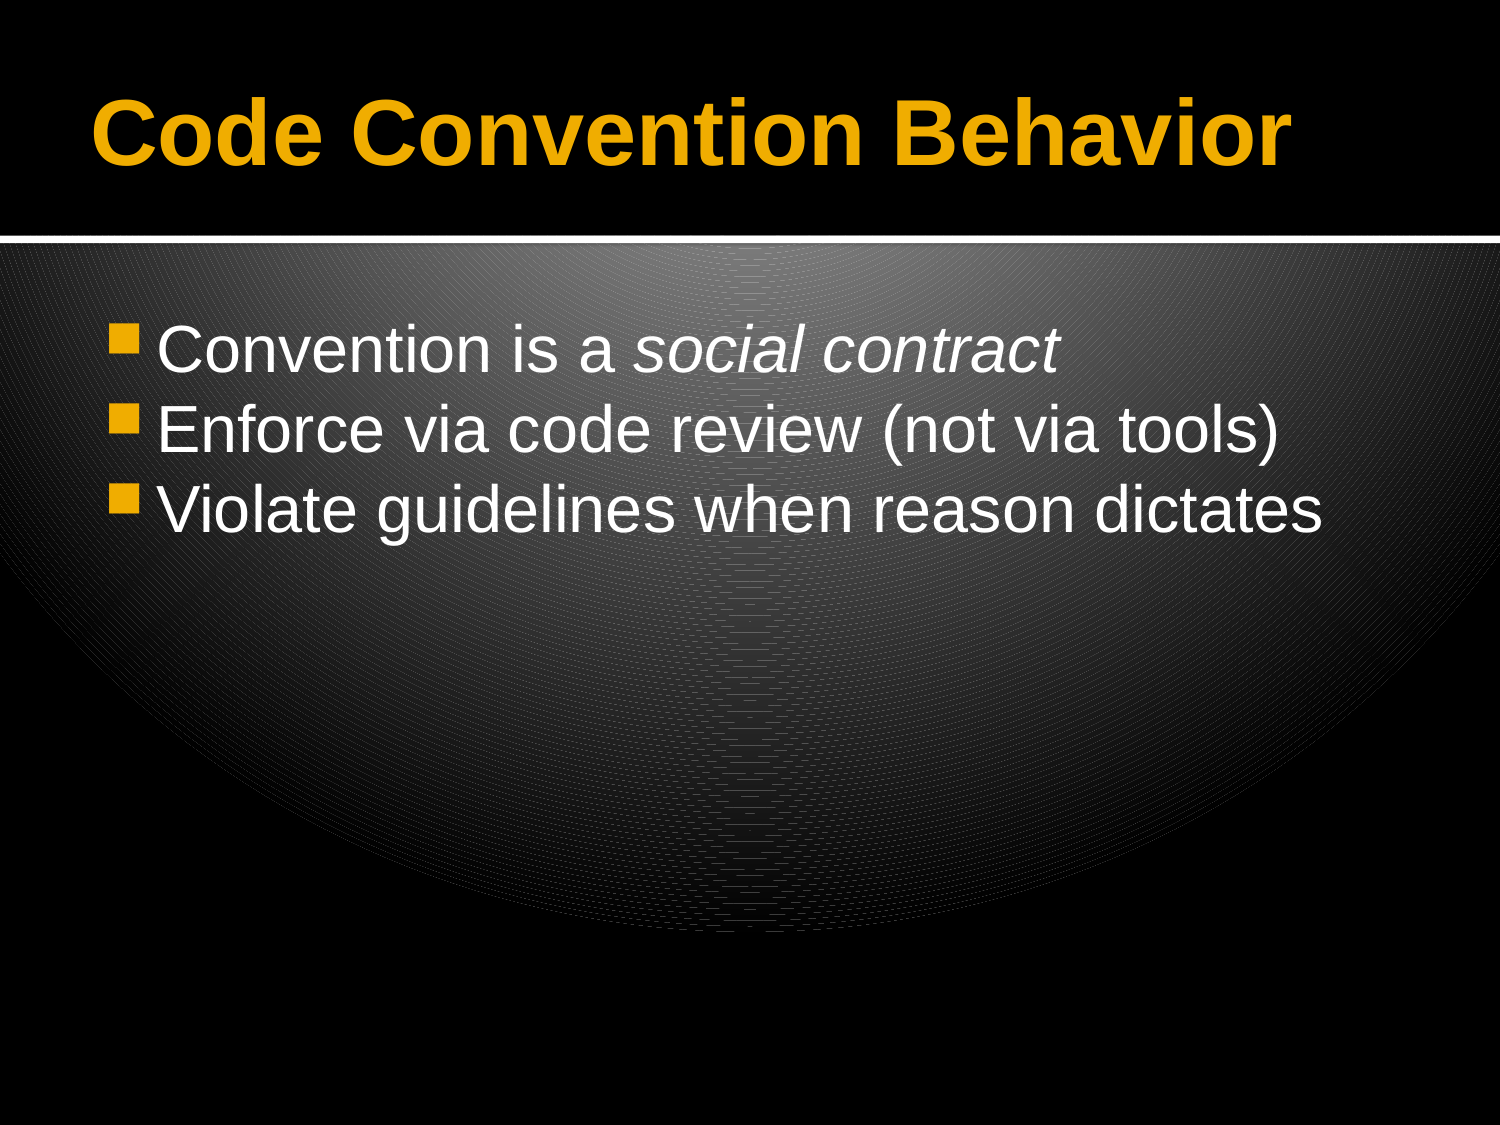

# Code Convention Behavior
Convention is a social contract
Enforce via code review (not via tools)
Violate guidelines when reason dictates